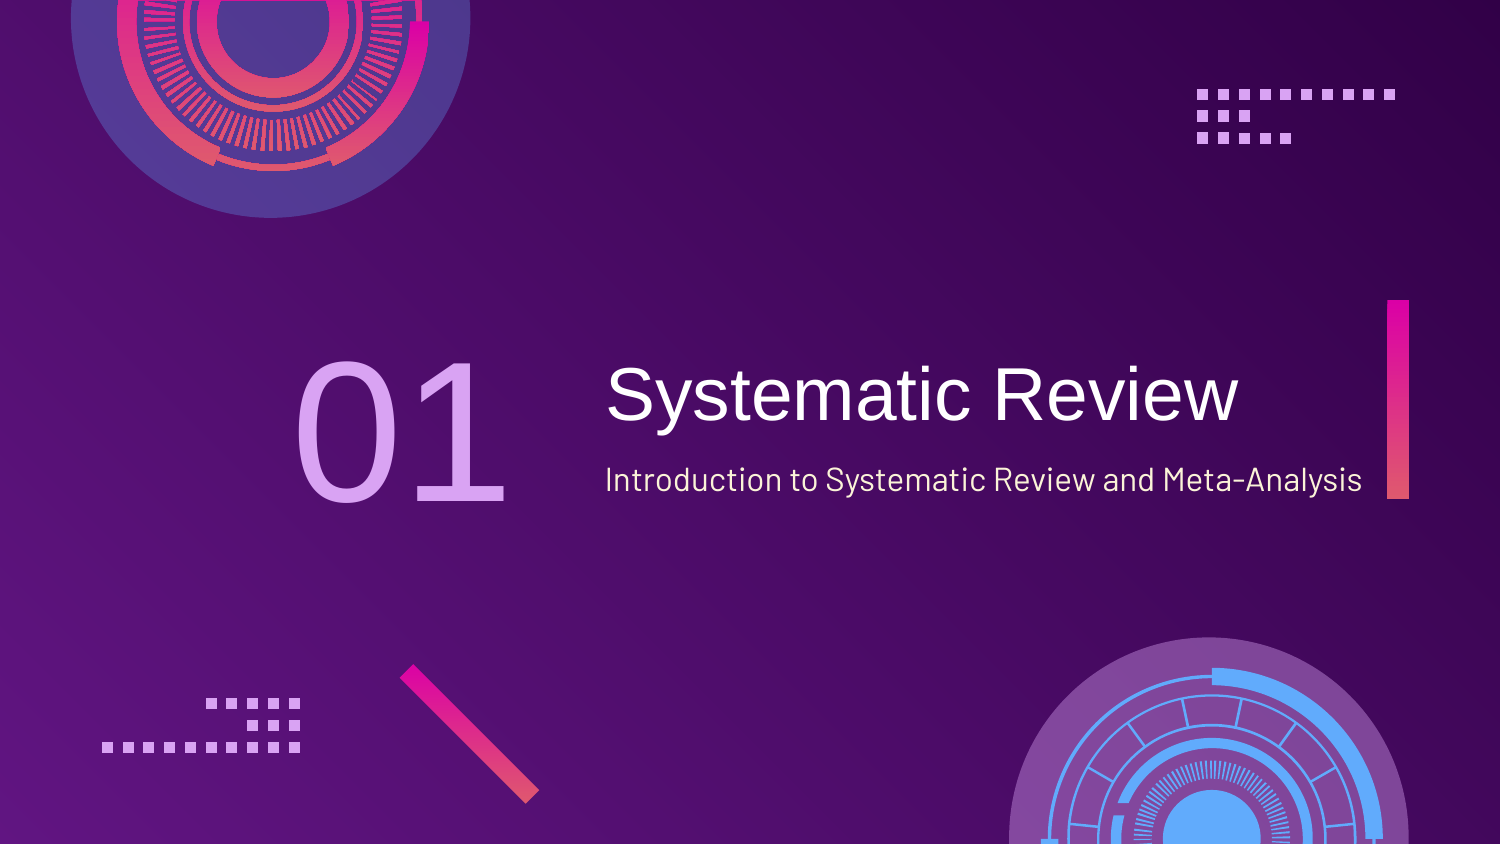

# Systematic Review
01
Introduction to Systematic Review and Meta-Analysis